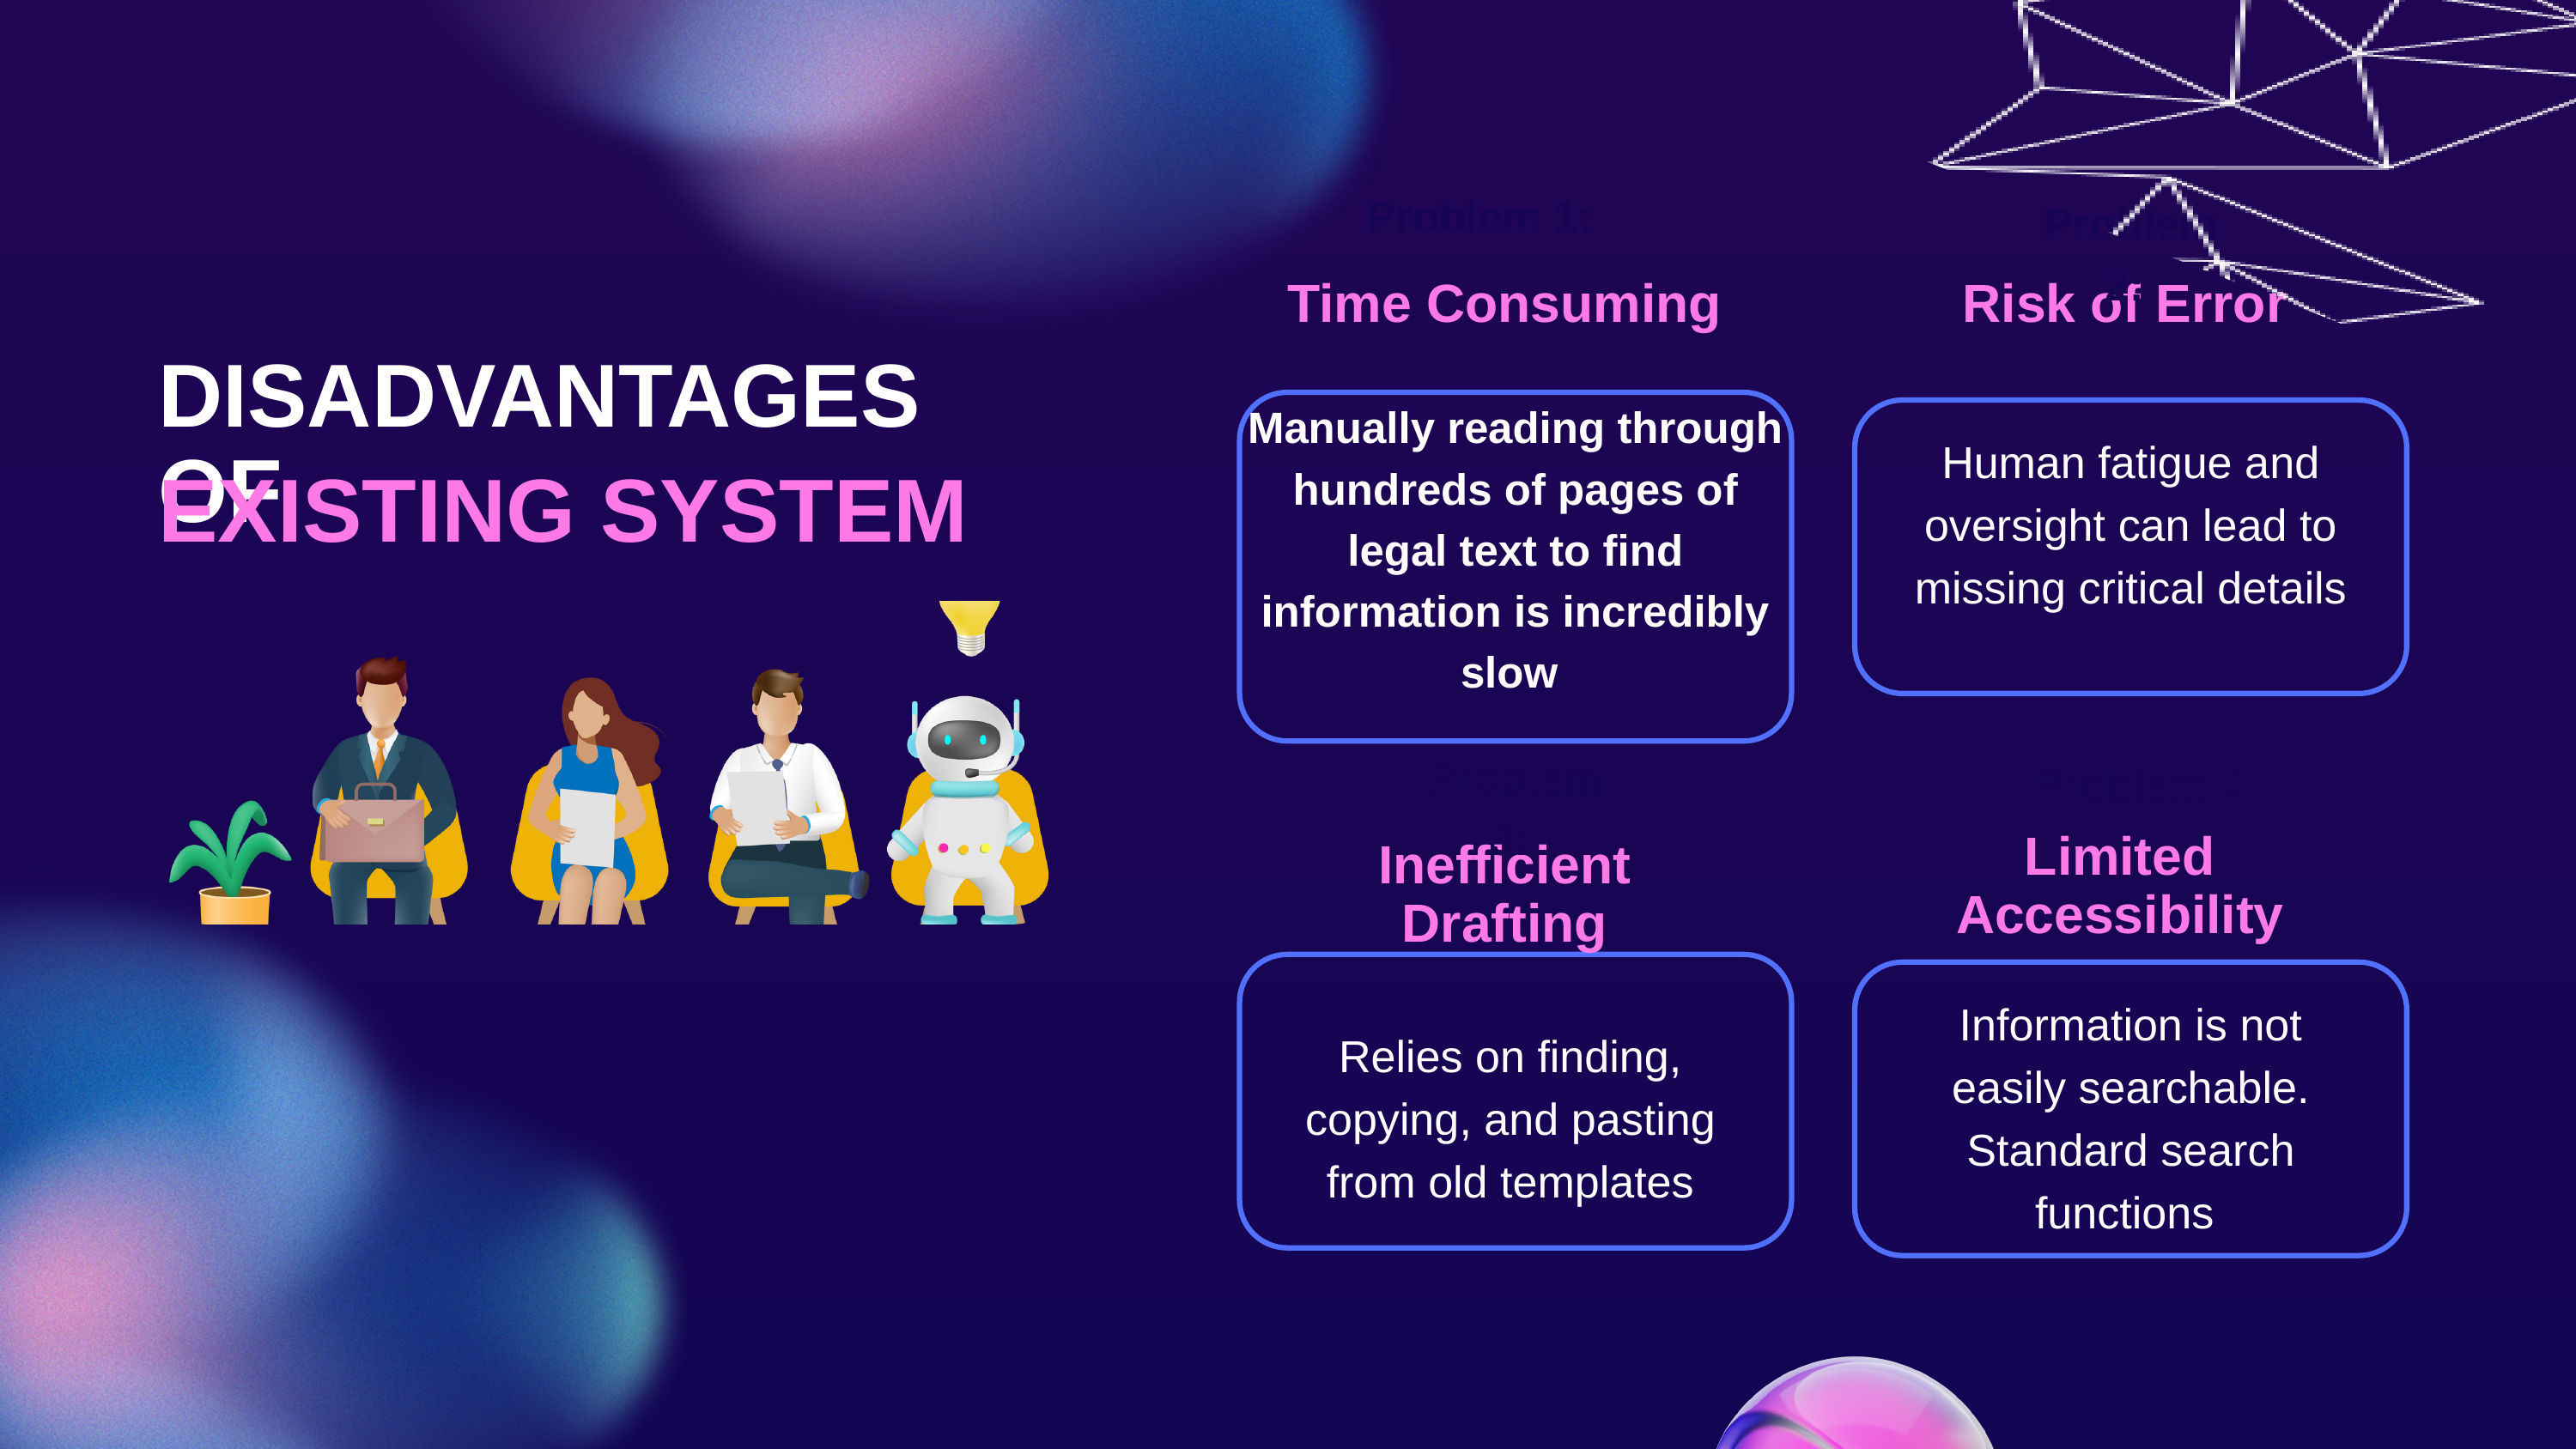

Problem 1:
Problem 2:
Time Consuming
Risk of Error
DISADVANTAGES OF

Manually reading through hundreds of pages of legal text to find information is incredibly slow

Human fatigue and oversight can lead to missing critical details
EXISTING SYSTEM

Problem 3:
Problem 4:
Limited Accessibility
Inefficient Drafting

Information is not easily searchable. Standard search functions
Relies on finding, copying, and pasting from old templates